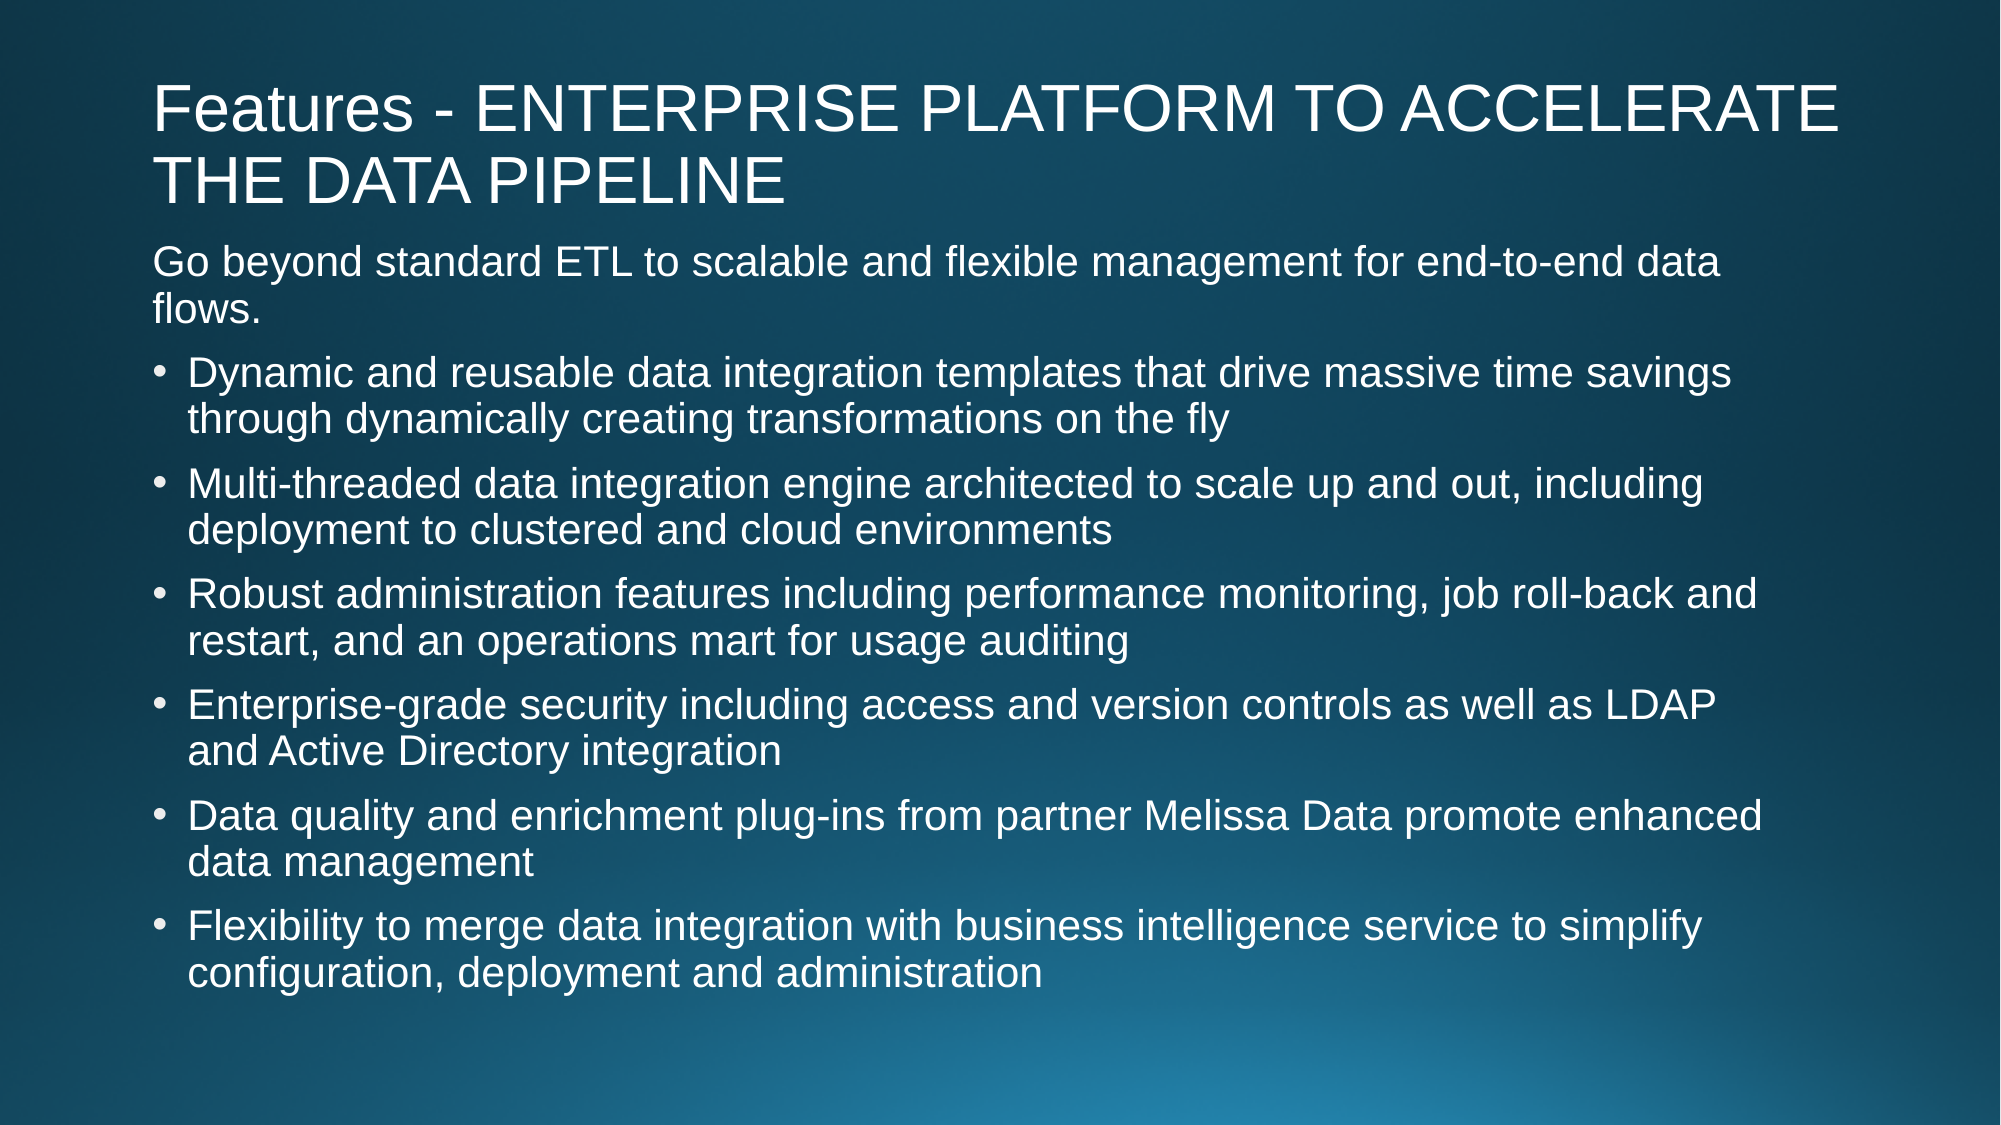

# Features - ENTERPRISE PLATFORM TO ACCELERATE THE DATA PIPELINE
Go beyond standard ETL to scalable and flexible management for end-to-end data flows.
Dynamic and reusable data integration templates that drive massive time savings through dynamically creating transformations on the fly
Multi-threaded data integration engine architected to scale up and out, including deployment to clustered and cloud environments
Robust administration features including performance monitoring, job roll-back and restart, and an operations mart for usage auditing
Enterprise-grade security including access and version controls as well as LDAP and Active Directory integration
Data quality and enrichment plug-ins from partner Melissa Data promote enhanced data management
Flexibility to merge data integration with business intelligence service to simplify configuration, deployment and administration